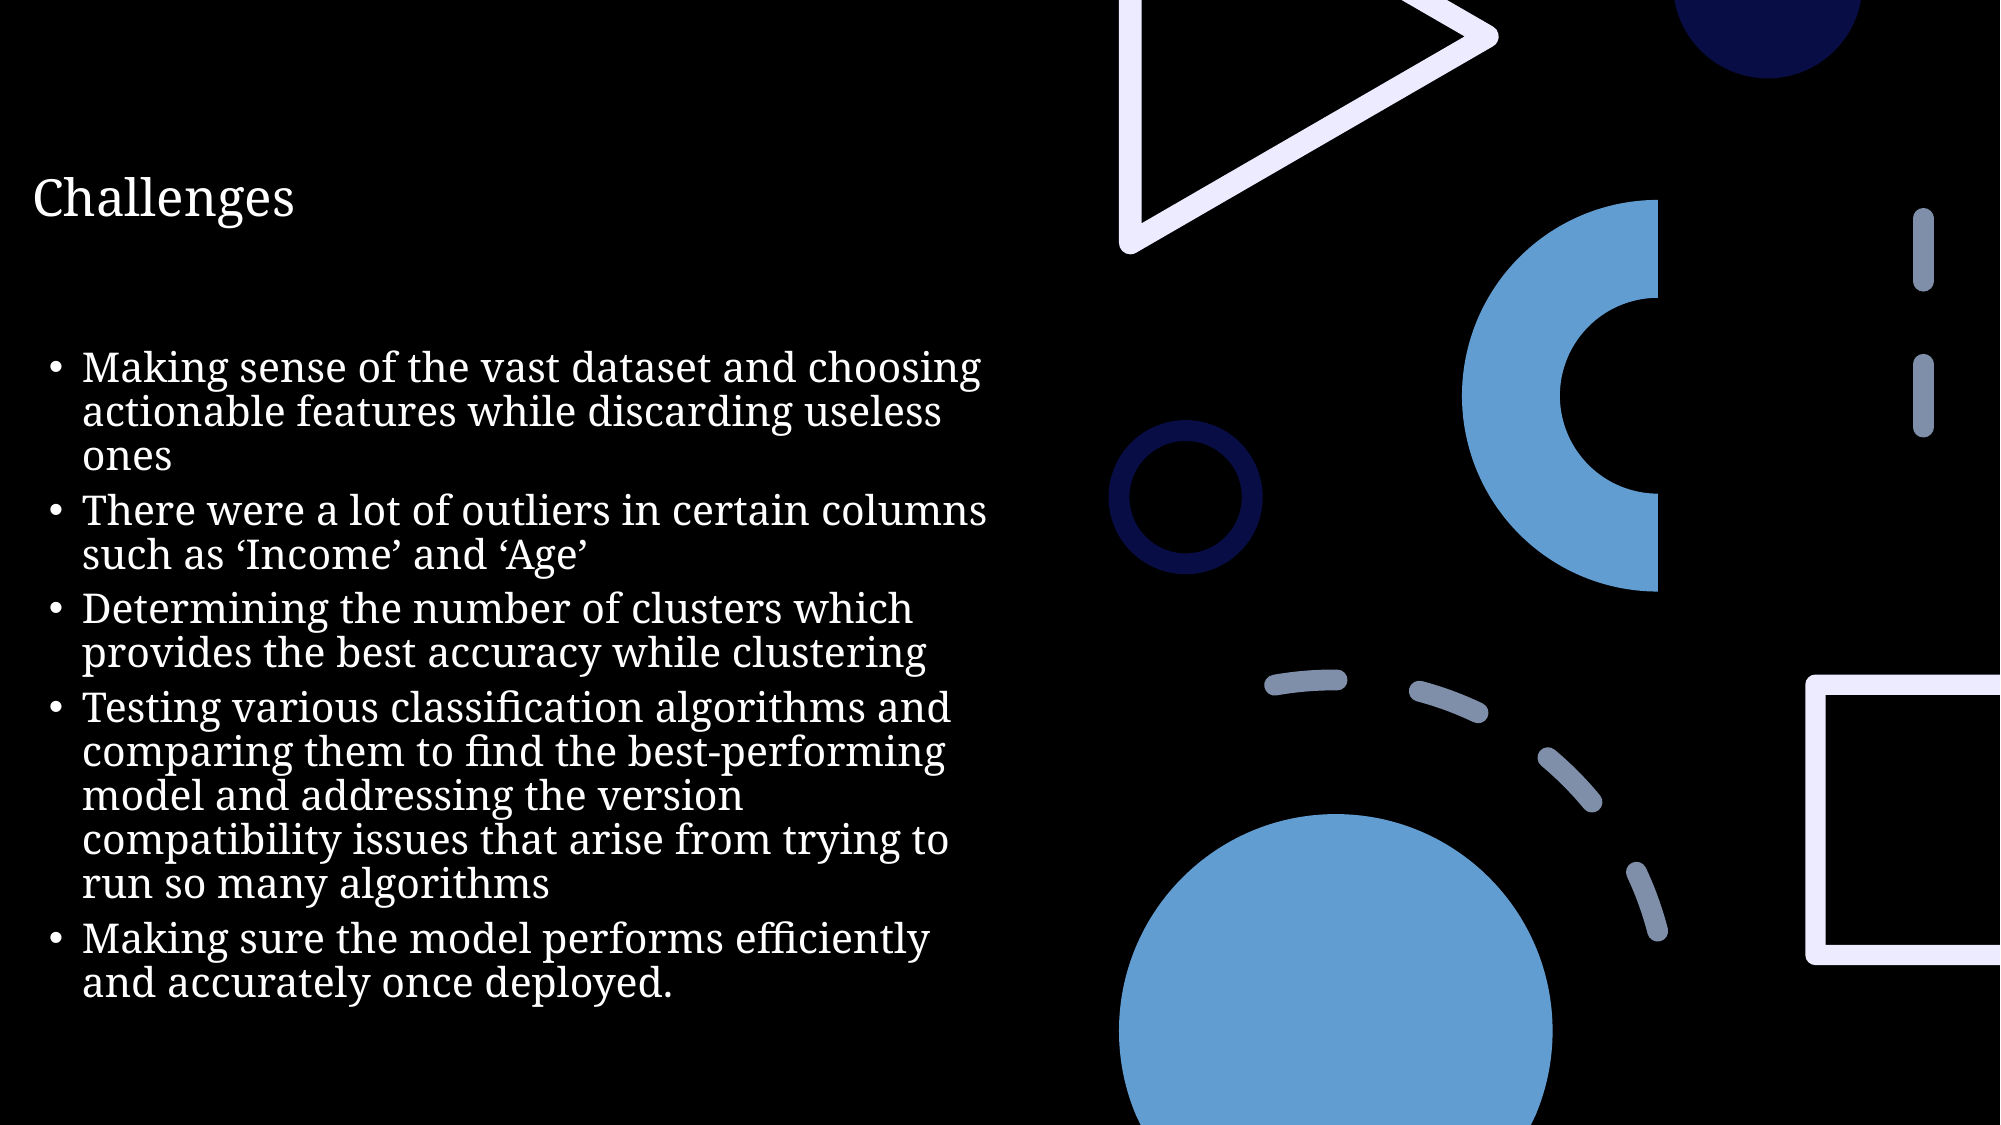

Challenges

Making sense of the vast dataset and choosing actionable features while discarding useless ones
There were a lot of outliers in certain columns such as ‘Income’ and ‘Age’
Determining the number of clusters which provides the best accuracy while clustering
Testing various classification algorithms and comparing them to find the best-performing model and addressing the version compatibility issues that arise from trying to run so many algorithms
Making sure the model performs efficiently and accurately once deployed.